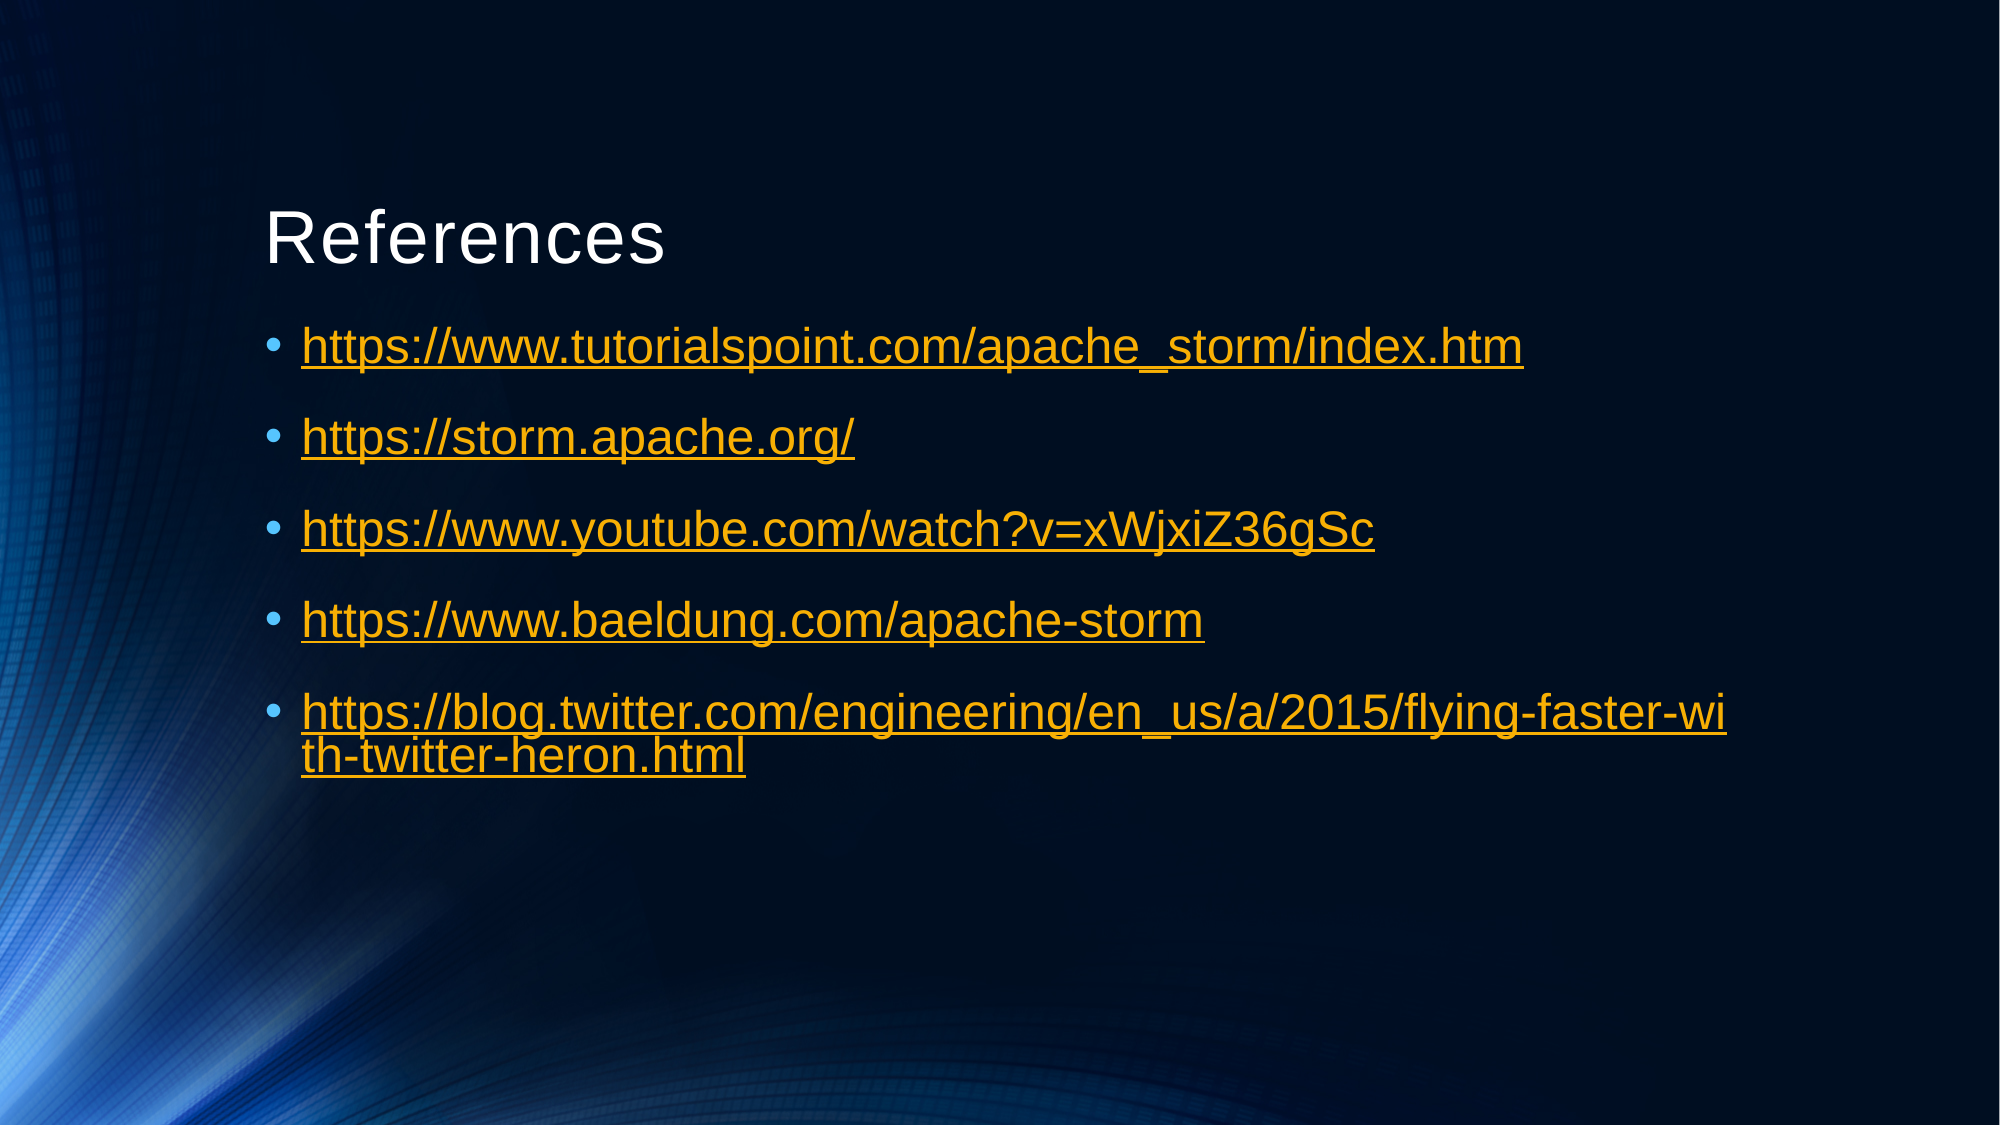

# References
https://www.tutorialspoint.com/apache_storm/index.htm
https://storm.apache.org/
https://www.youtube.com/watch?v=xWjxiZ36gSc
https://www.baeldung.com/apache-storm
https://blog.twitter.com/engineering/en_us/a/2015/flying-faster-with-twitter-heron.html